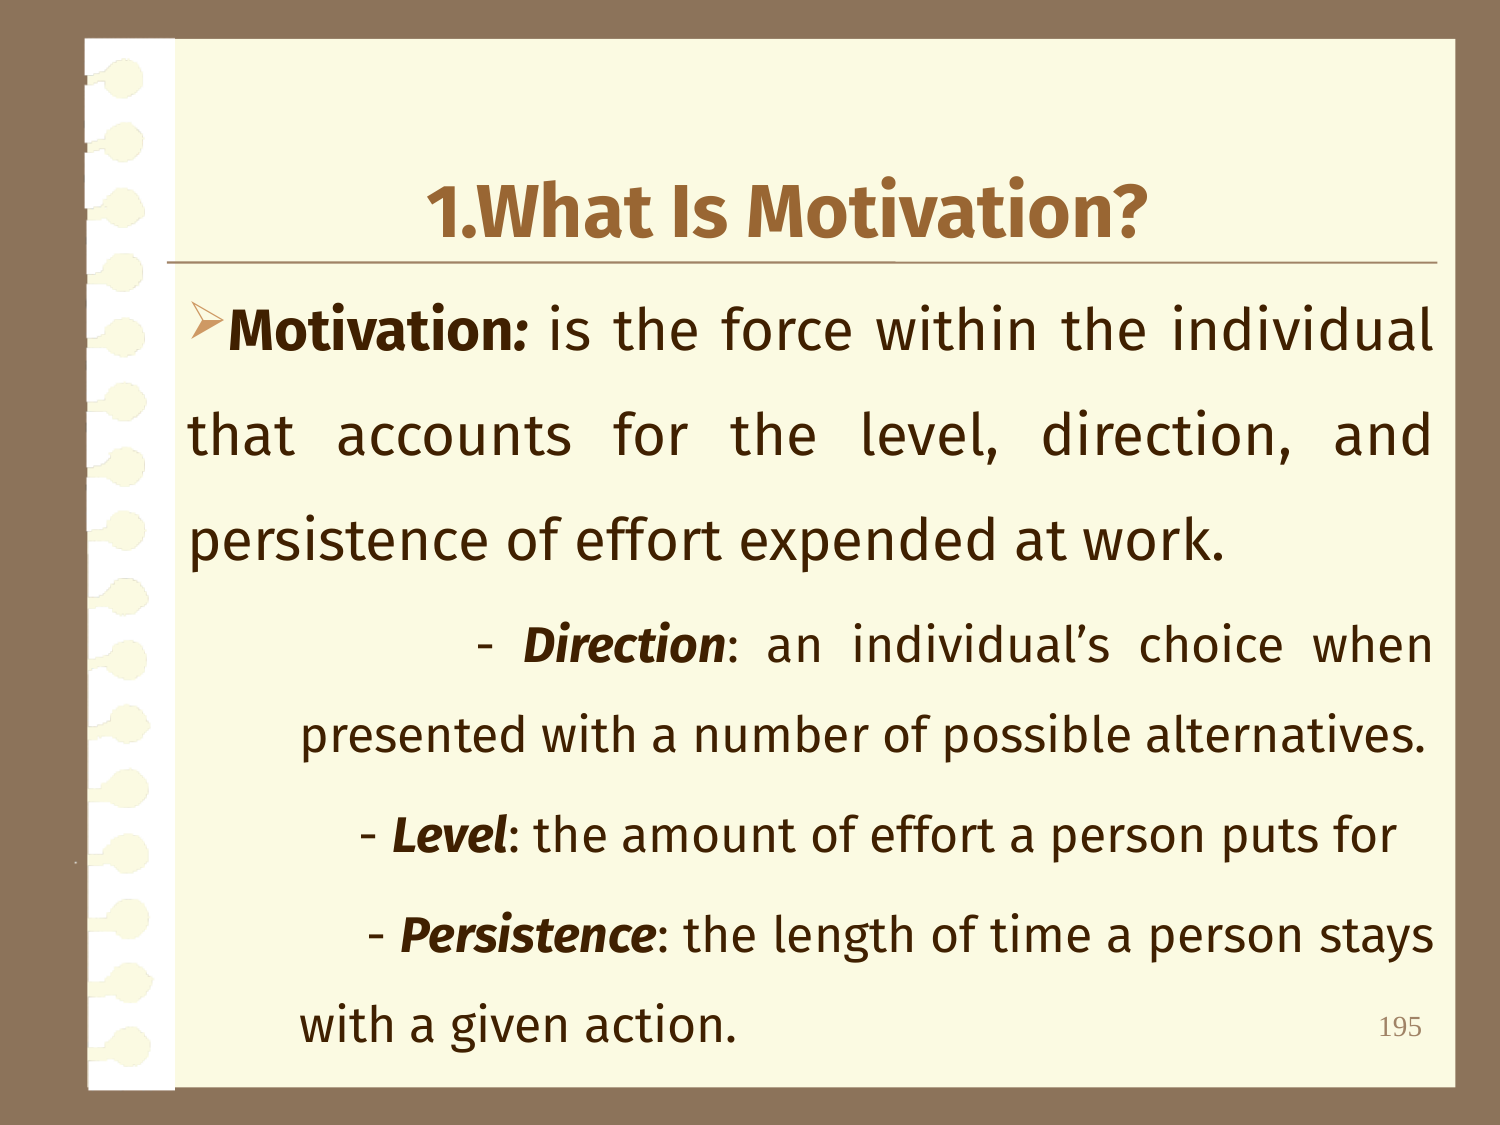

# 1.What Is Motivation?
Motivation: is the force within the individual that accounts for the level, direction, and persistence of effort expended at work.
        - Direction: an individual’s choice when presented with a number of possible alternatives.
        - Level: the amount of effort a person puts for
        - Persistence: the length of time a person stays with a given action.

195